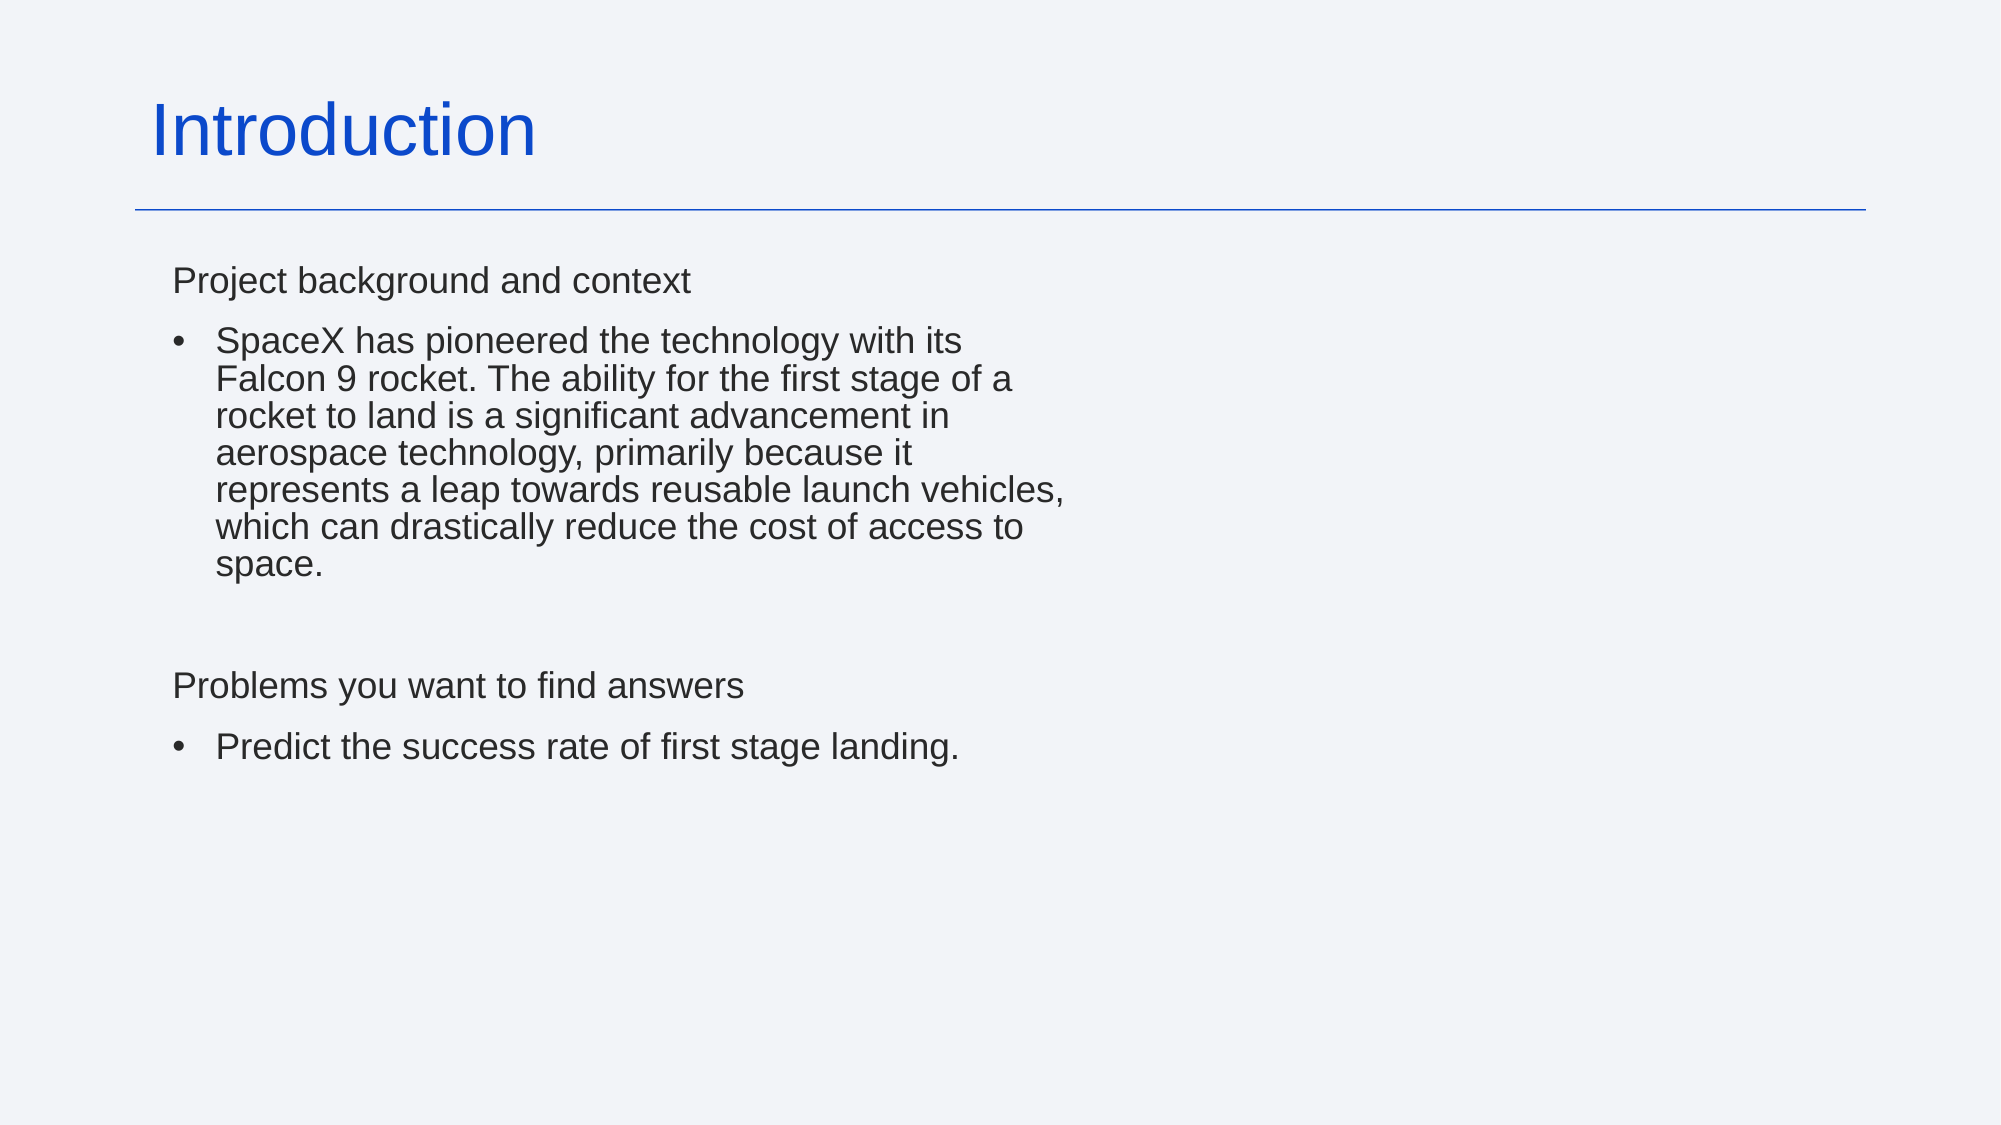

Introduction
Project background and context
SpaceX has pioneered the technology with its Falcon 9 rocket. The ability for the first stage of a rocket to land is a significant advancement in aerospace technology, primarily because it represents a leap towards reusable launch vehicles, which can drastically reduce the cost of access to space.

Problems you want to find answers
Predict the success rate of first stage landing.
4